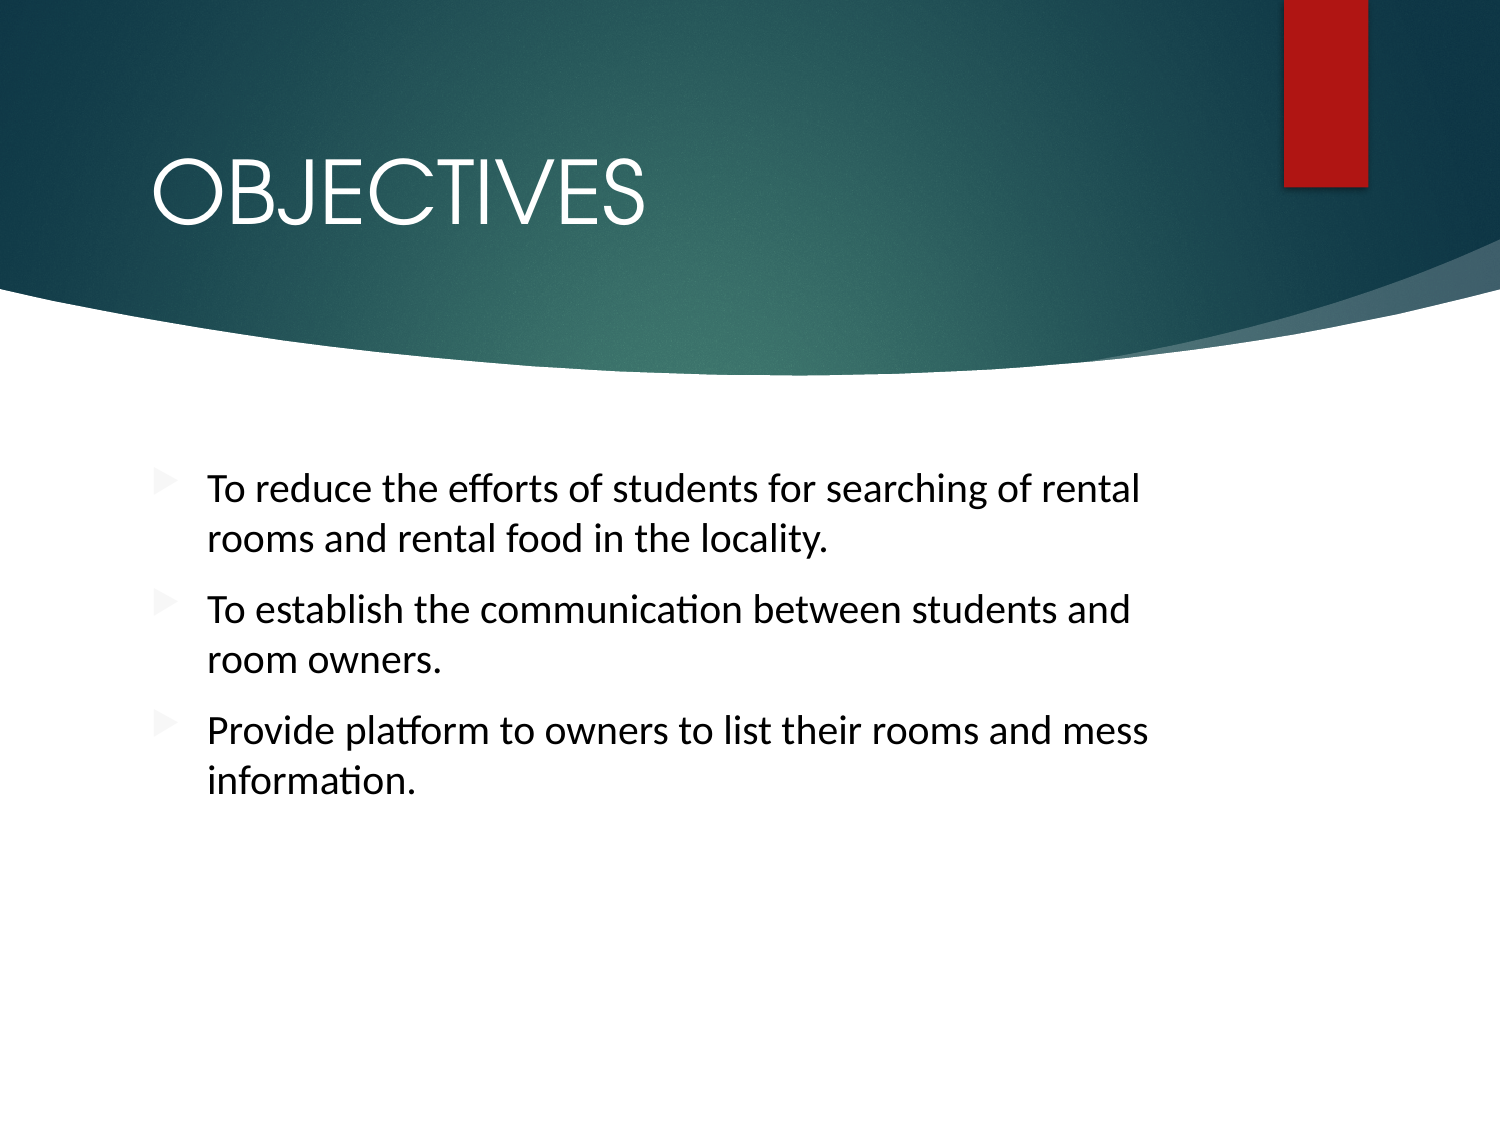

# OBJECTIVES

To reduce the efforts of students for searching of rental rooms and rental food in the locality.
To establish the communication between students and room owners.
Provide platform to owners to list their rooms and mess information.